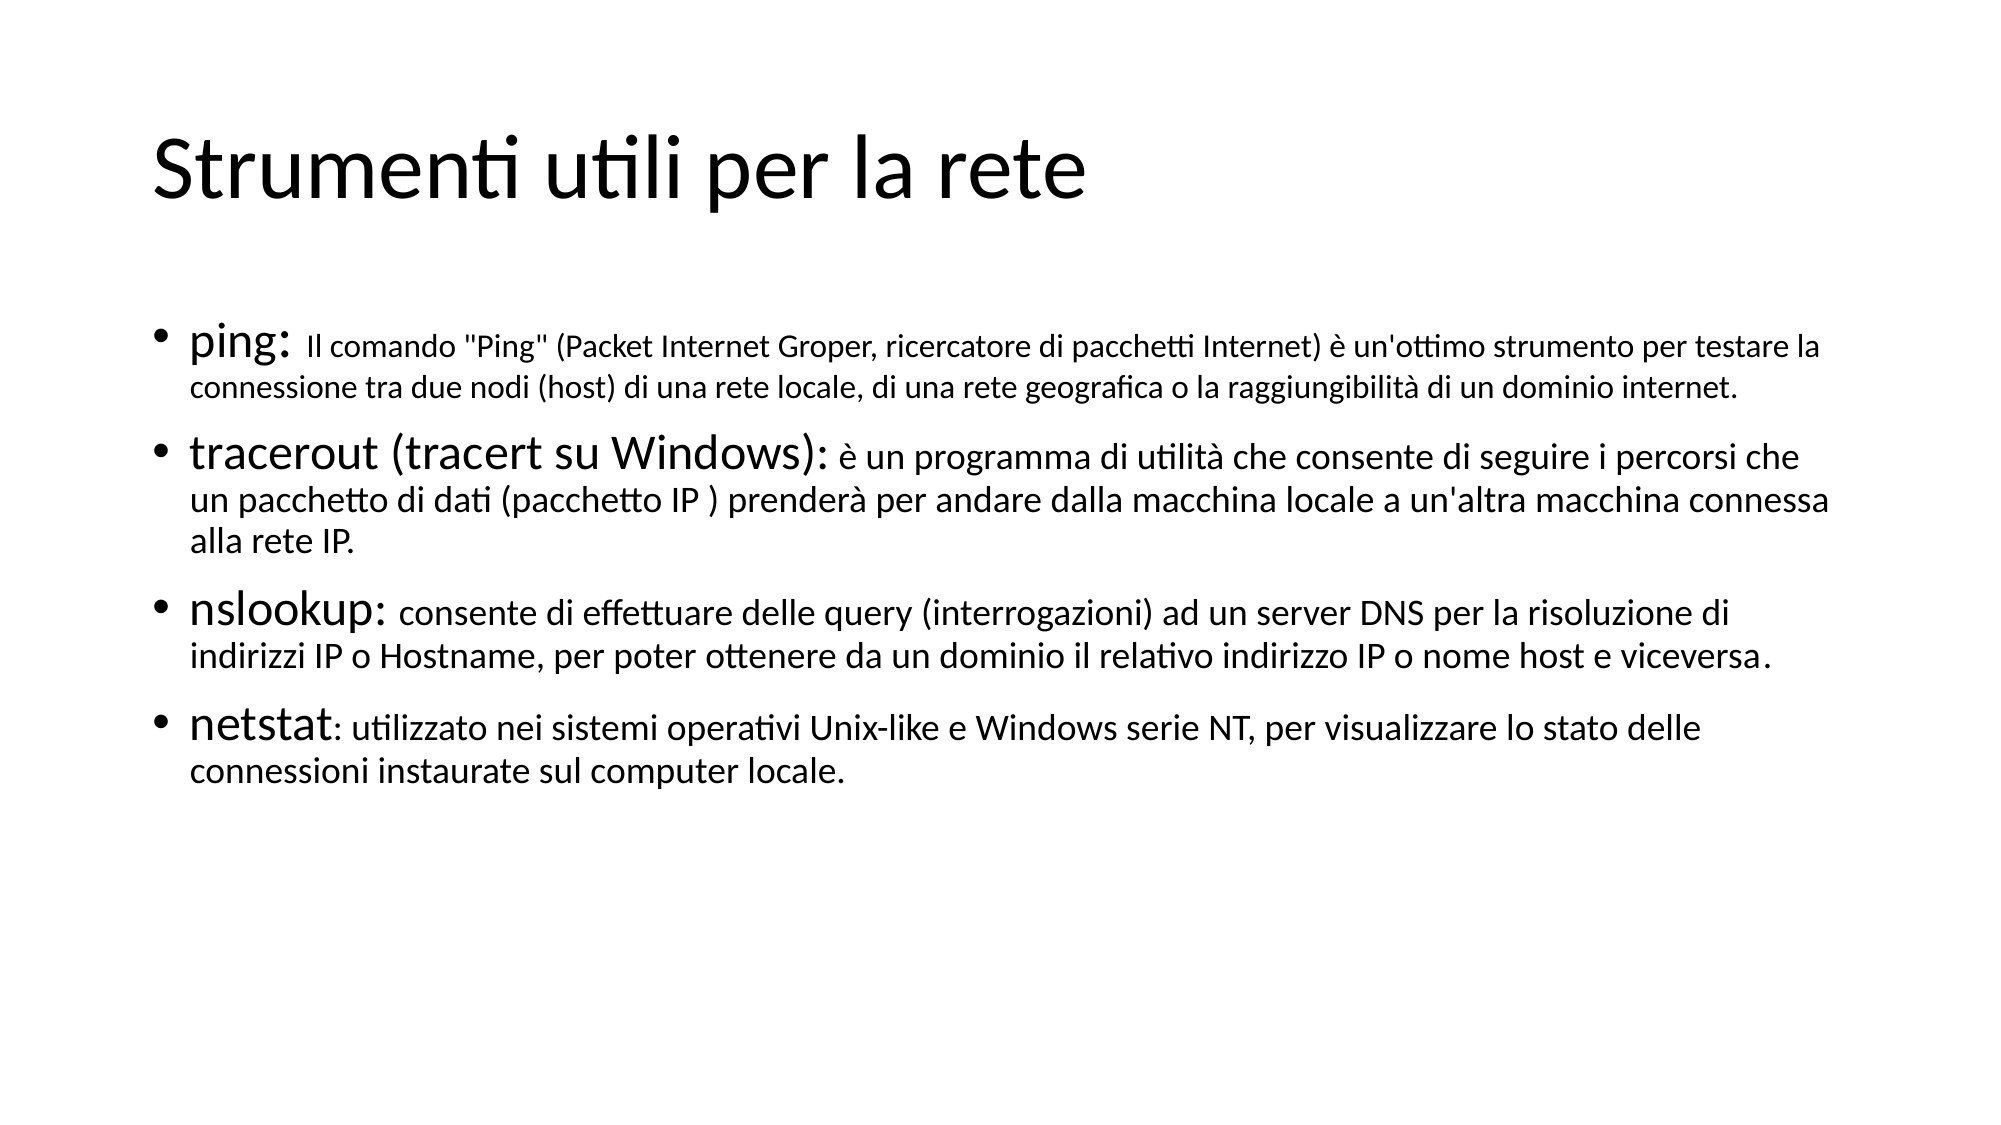

# Strumenti utili per la rete
ping: Il comando "Ping" (Packet Internet Groper, ricercatore di pacchetti Internet) è un'ottimo strumento per testare la connessione tra due nodi (host) di una rete locale, di una rete geografica o la raggiungibilità di un dominio internet.
tracerout (tracert su Windows): è un programma di utilità che consente di seguire i percorsi che un pacchetto di dati (pacchetto IP ) prenderà per andare dalla macchina locale a un'altra macchina connessa alla rete IP.
nslookup: consente di effettuare delle query (interrogazioni) ad un server DNS per la risoluzione di indirizzi IP o Hostname, per poter ottenere da un dominio il relativo indirizzo IP o nome host e viceversa.
netstat: utilizzato nei sistemi operativi Unix-like e Windows serie NT, per visualizzare lo stato delle connessioni instaurate sul computer locale.